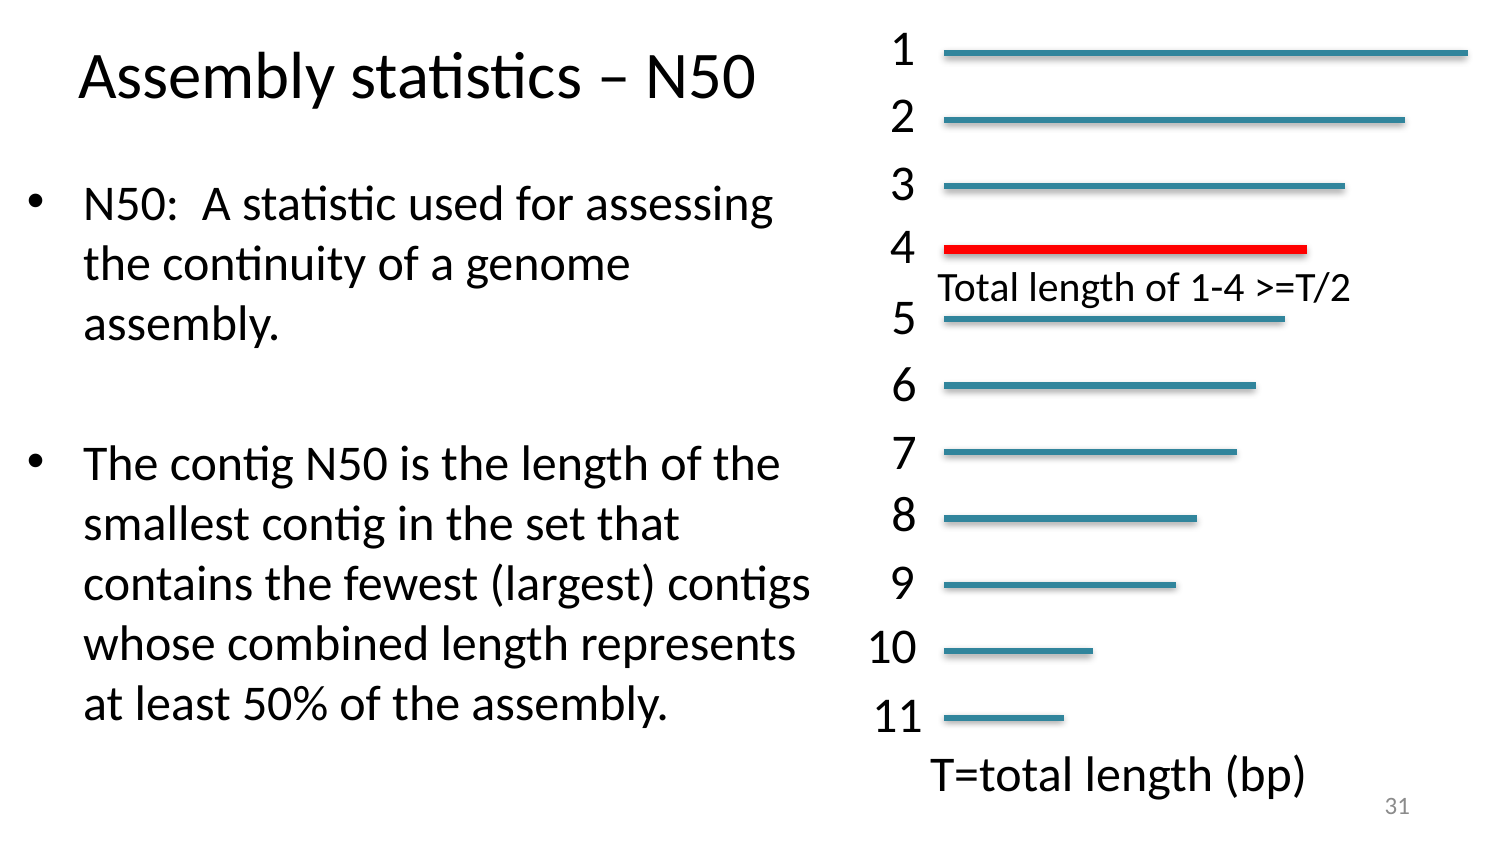

1
# Assembly statistics – N50
2
3
N50:  A statistic used for assessing the continuity of a genome assembly.

The contig N50 is the length of the smallest contig in the set that contains the fewest (largest) contigs whose combined length represents at least 50% of the assembly.
4
Total length of 1-4 >=T/2
5
6
7
8
9
10
11
T=total length (bp)
31